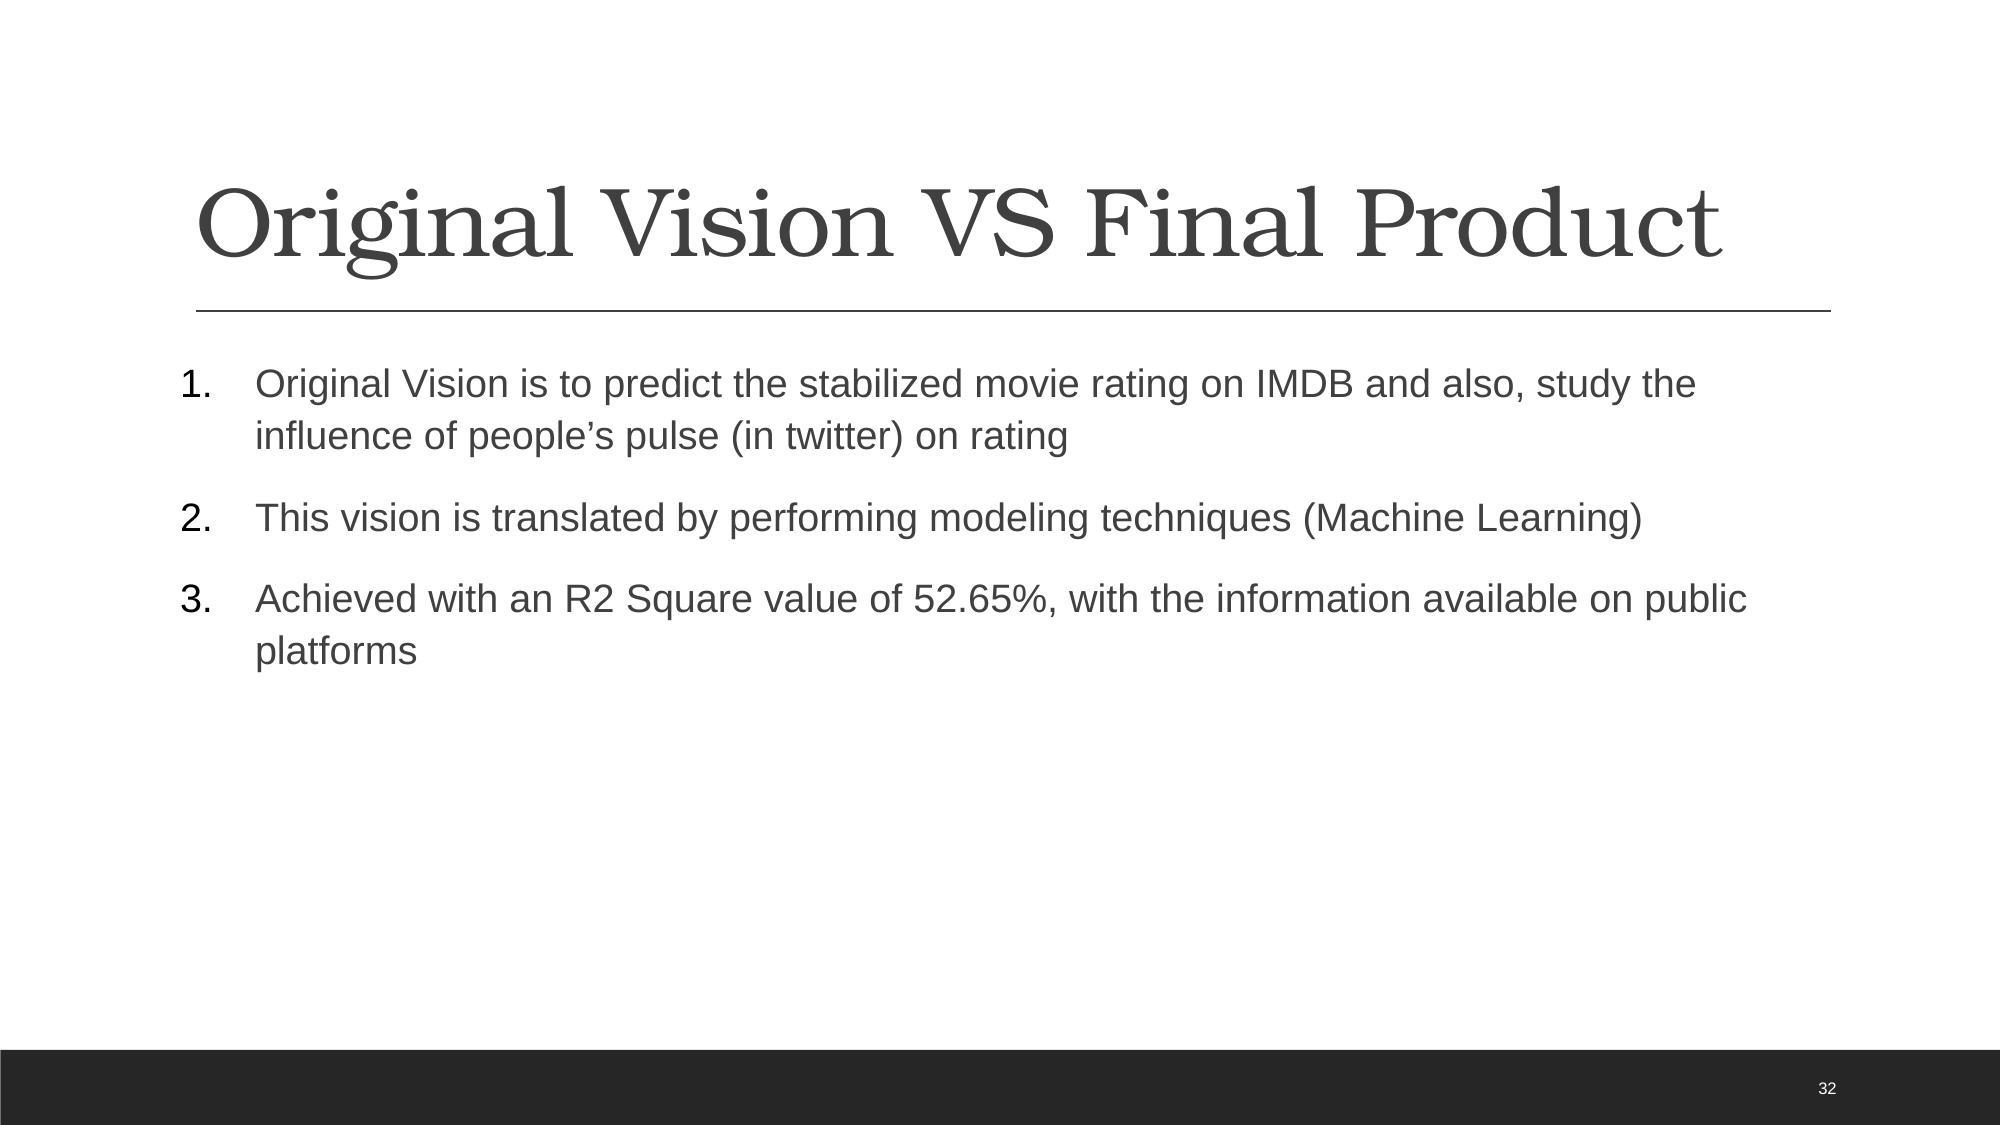

# Original Vision VS Final Product
Original Vision is to predict the stabilized movie rating on IMDB and also, study the influence of people’s pulse (in twitter) on rating
This vision is translated by performing modeling techniques (Machine Learning)
Achieved with an R2 Square value of 52.65%, with the information available on public platforms

32